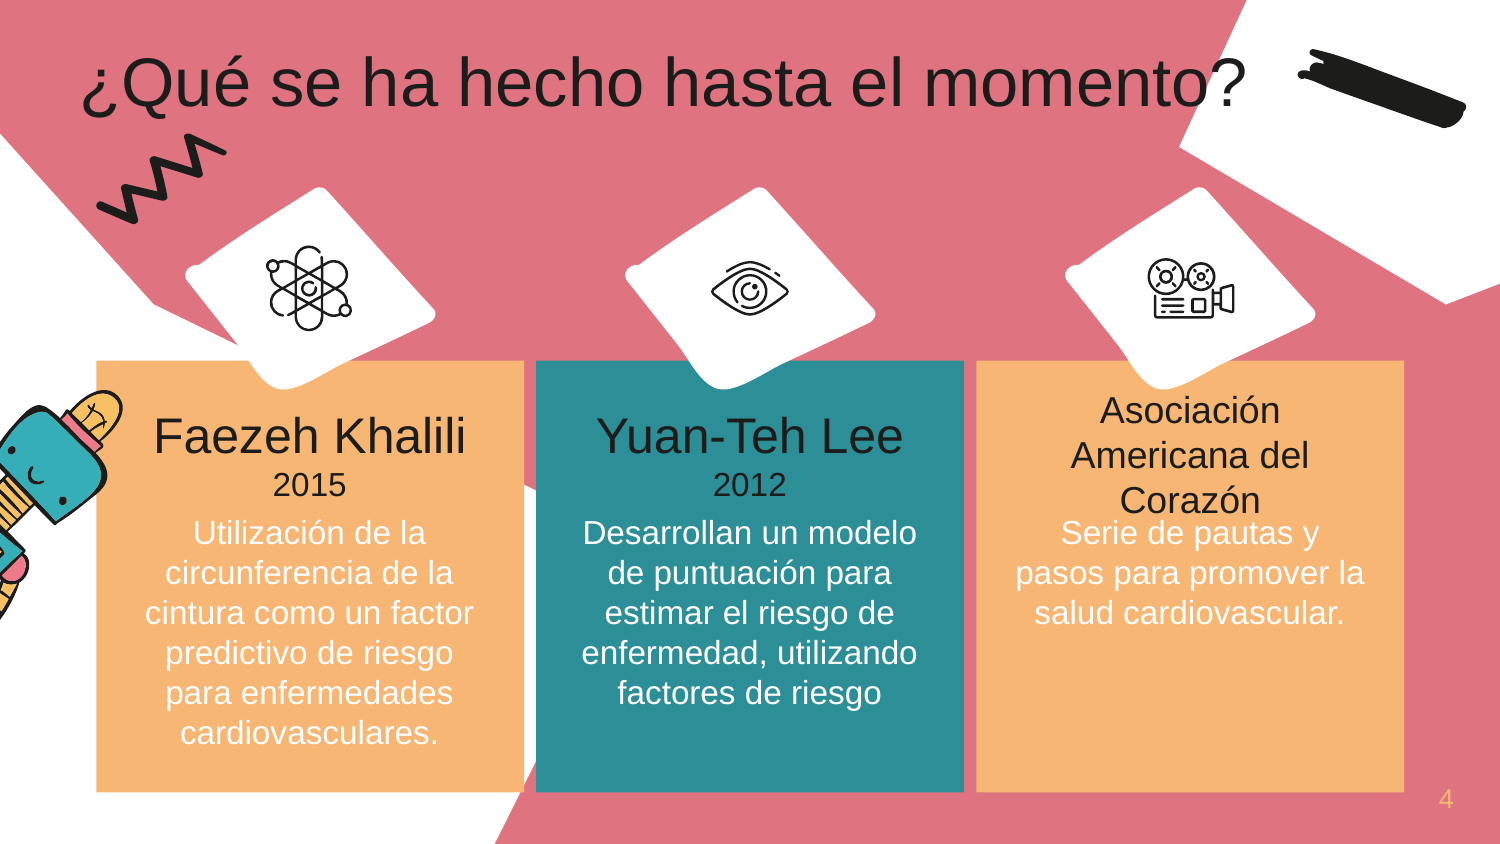

¿Qué se ha hecho hasta el momento?

# Faezeh Khalili 2015
Yuan-Teh Lee 2012
Asociación Americana del Corazón
Utilización de la circunferencia de la cintura como un factor predictivo de riesgo para enfermedades cardiovasculares.
Desarrollan un modelo de puntuación para estimar el riesgo de enfermedad, utilizando factores de riesgo
Serie de pautas y pasos para promover la salud cardiovascular.
4